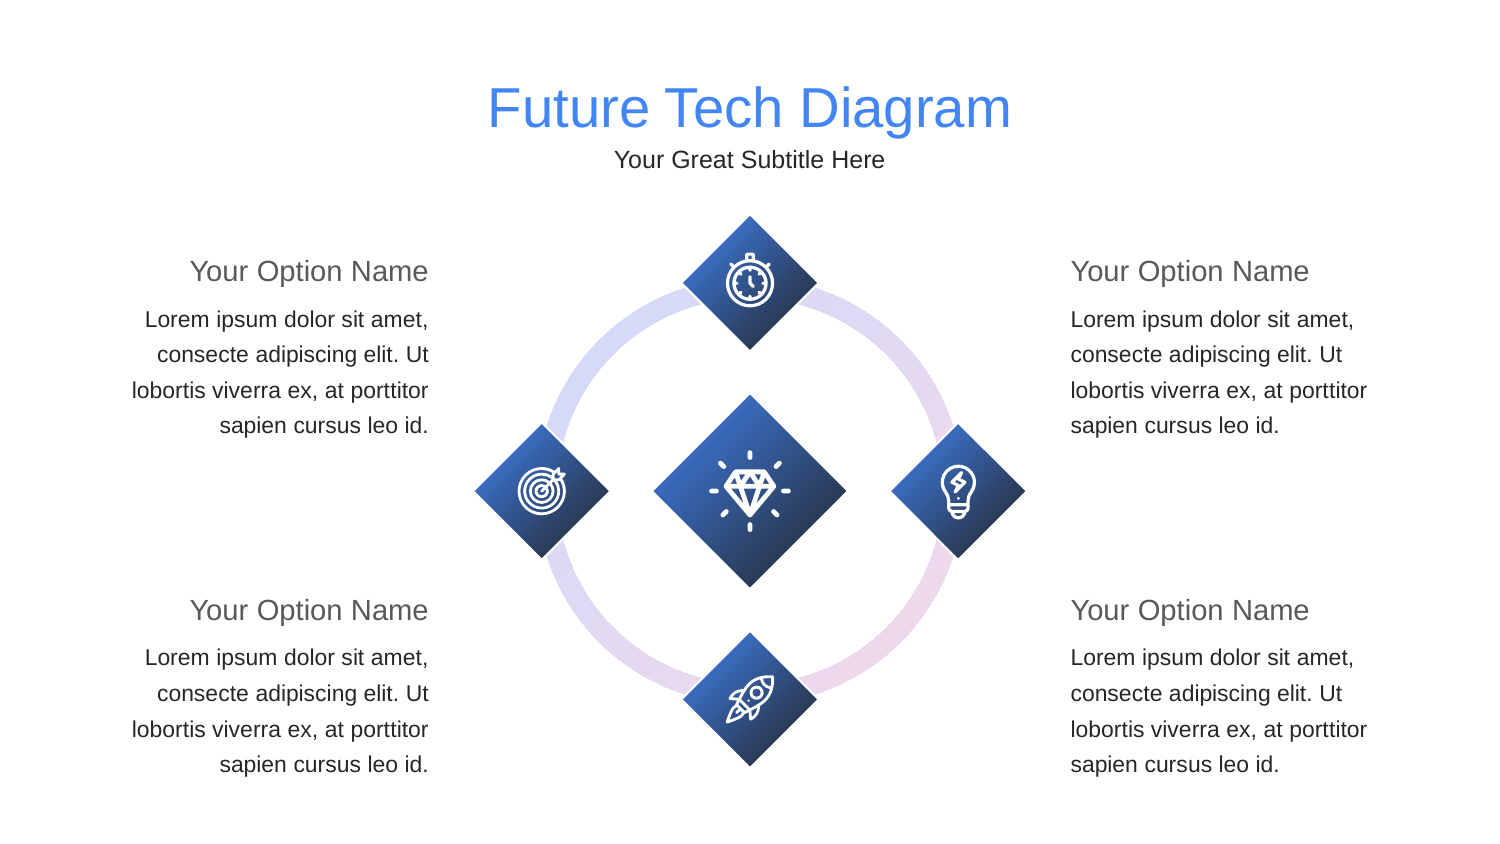

Future Tech Diagram
Your Great Subtitle Here

Your Option Name
Lorem ipsum dolor sit amet, consecte adipiscing elit. Ut lobortis viverra ex, at porttitor sapien cursus leo id.
Your Option Name
Lorem ipsum dolor sit amet, consecte adipiscing elit. Ut lobortis viverra ex, at porttitor sapien cursus leo id.

Your Option Name
Lorem ipsum dolor sit amet, consecte adipiscing elit. Ut lobortis viverra ex, at porttitor sapien cursus leo id.
Your Option Name
Lorem ipsum dolor sit amet, consecte adipiscing elit. Ut lobortis viverra ex, at porttitor sapien cursus leo id.